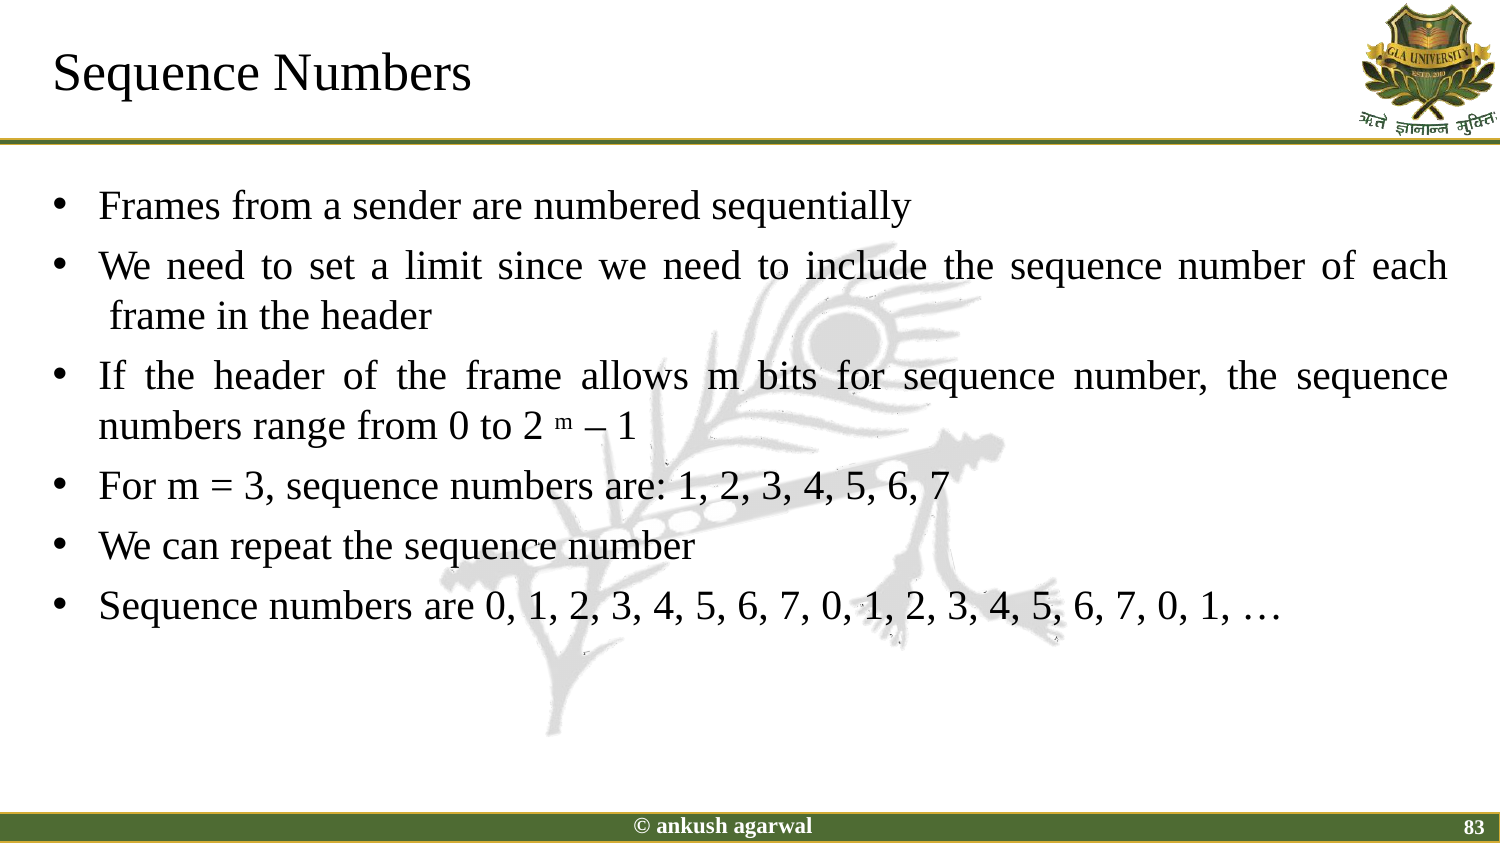

# Sequence Numbers
Frames from a sender are numbered sequentially
We need to set a limit since we need to include the sequence number of each  frame in the header
If the header of the frame allows m bits for sequence number, the sequence
numbers range from 0 to 2 m – 1
For m = 3, sequence numbers are: 1, 2, 3, 4, 5, 6, 7
We can repeat the sequence number
Sequence numbers are 0, 1, 2, 3, 4, 5, 6, 7, 0, 1, 2, 3, 4, 5, 6, 7, 0, 1, …
© ankush agarwal
83